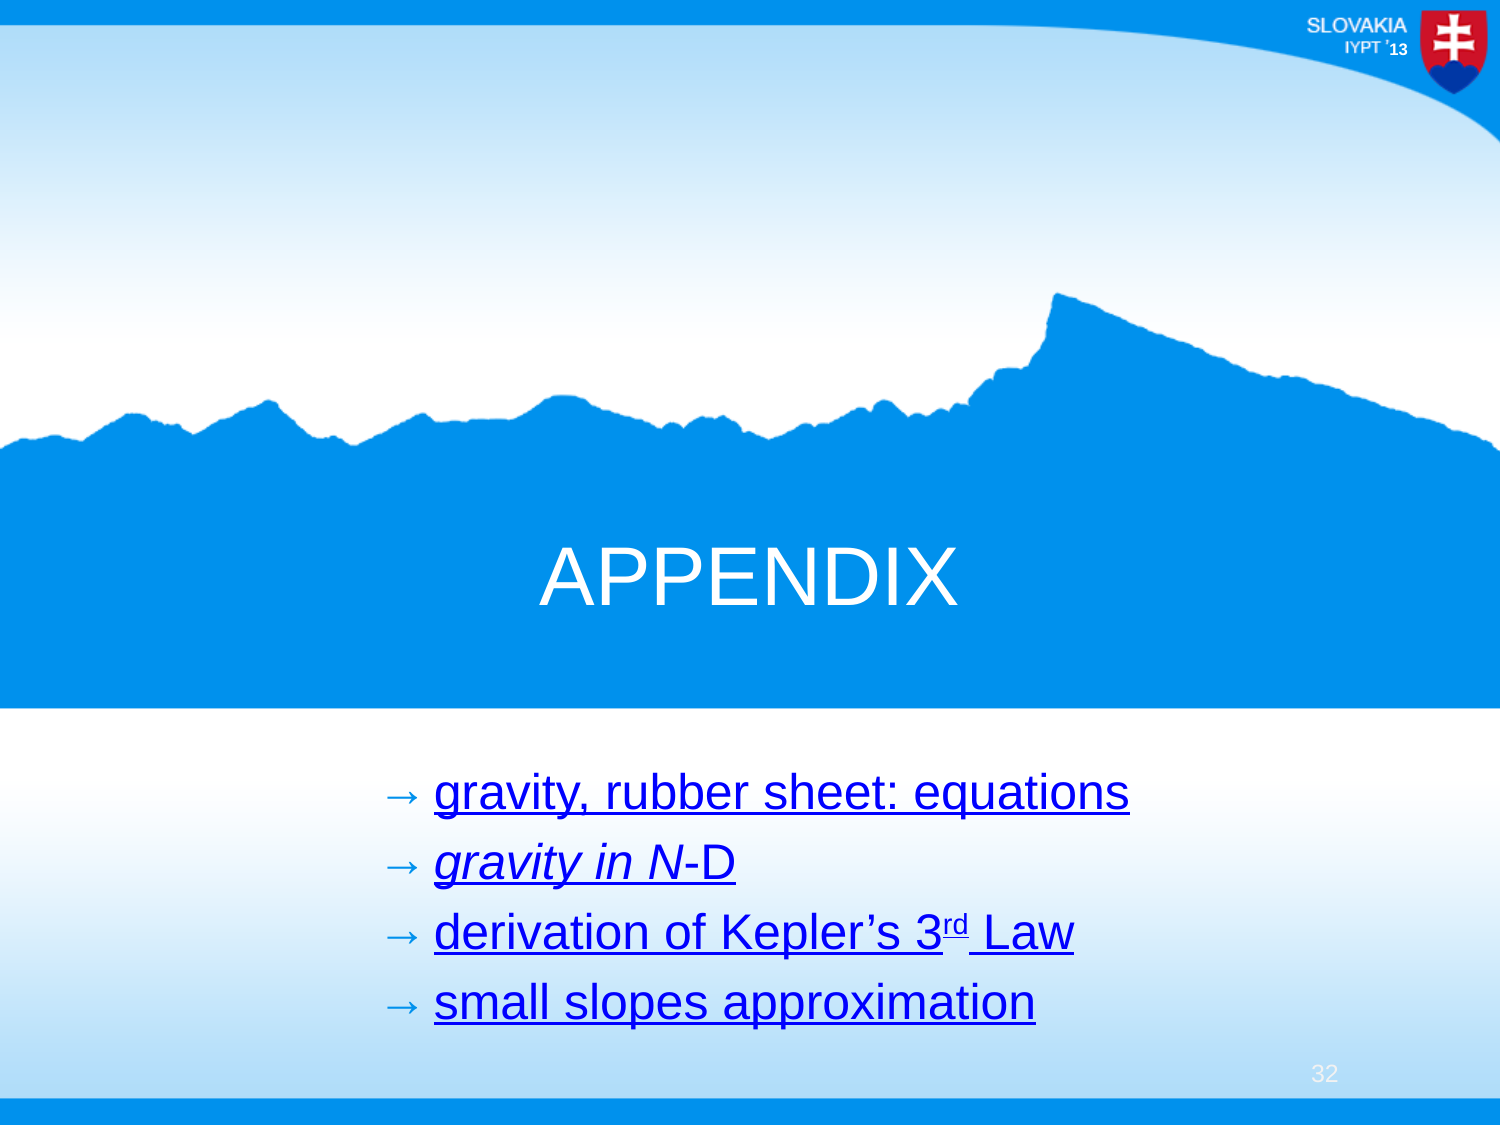

# Appendix
gravity, rubber sheet: equations
gravity in N-D
derivation of Kepler’s 3rd Law
small slopes approximation
32